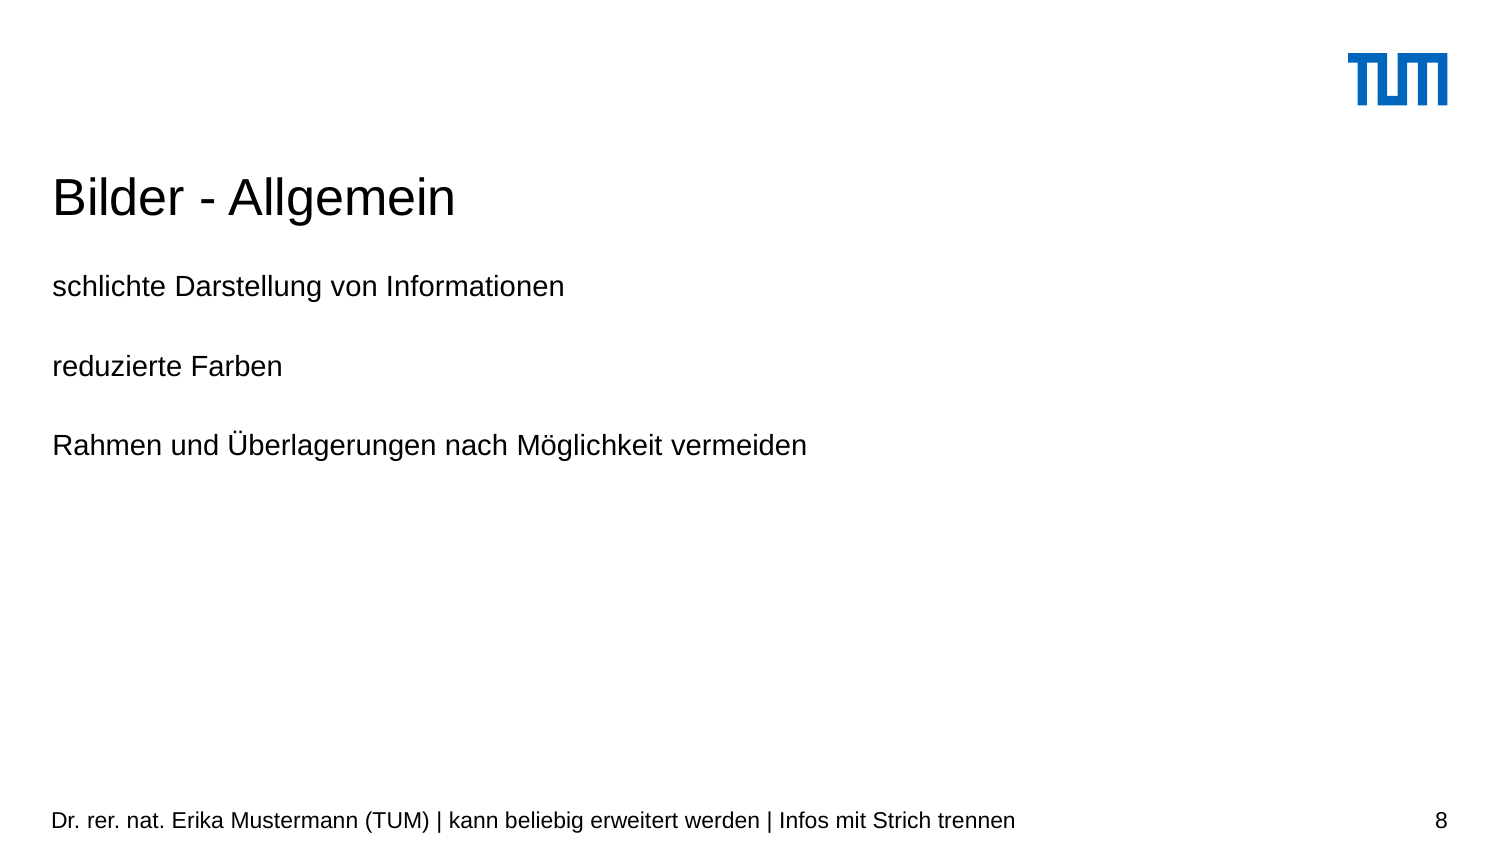

# Bilder - Allgemein
schlichte Darstellung von Informationen

reduzierte Farben

Rahmen und Überlagerungen nach Möglichkeit vermeiden

Dr. rer. nat. Erika Mustermann (TUM) | kann beliebig erweitert werden | Infos mit Strich trennen
8